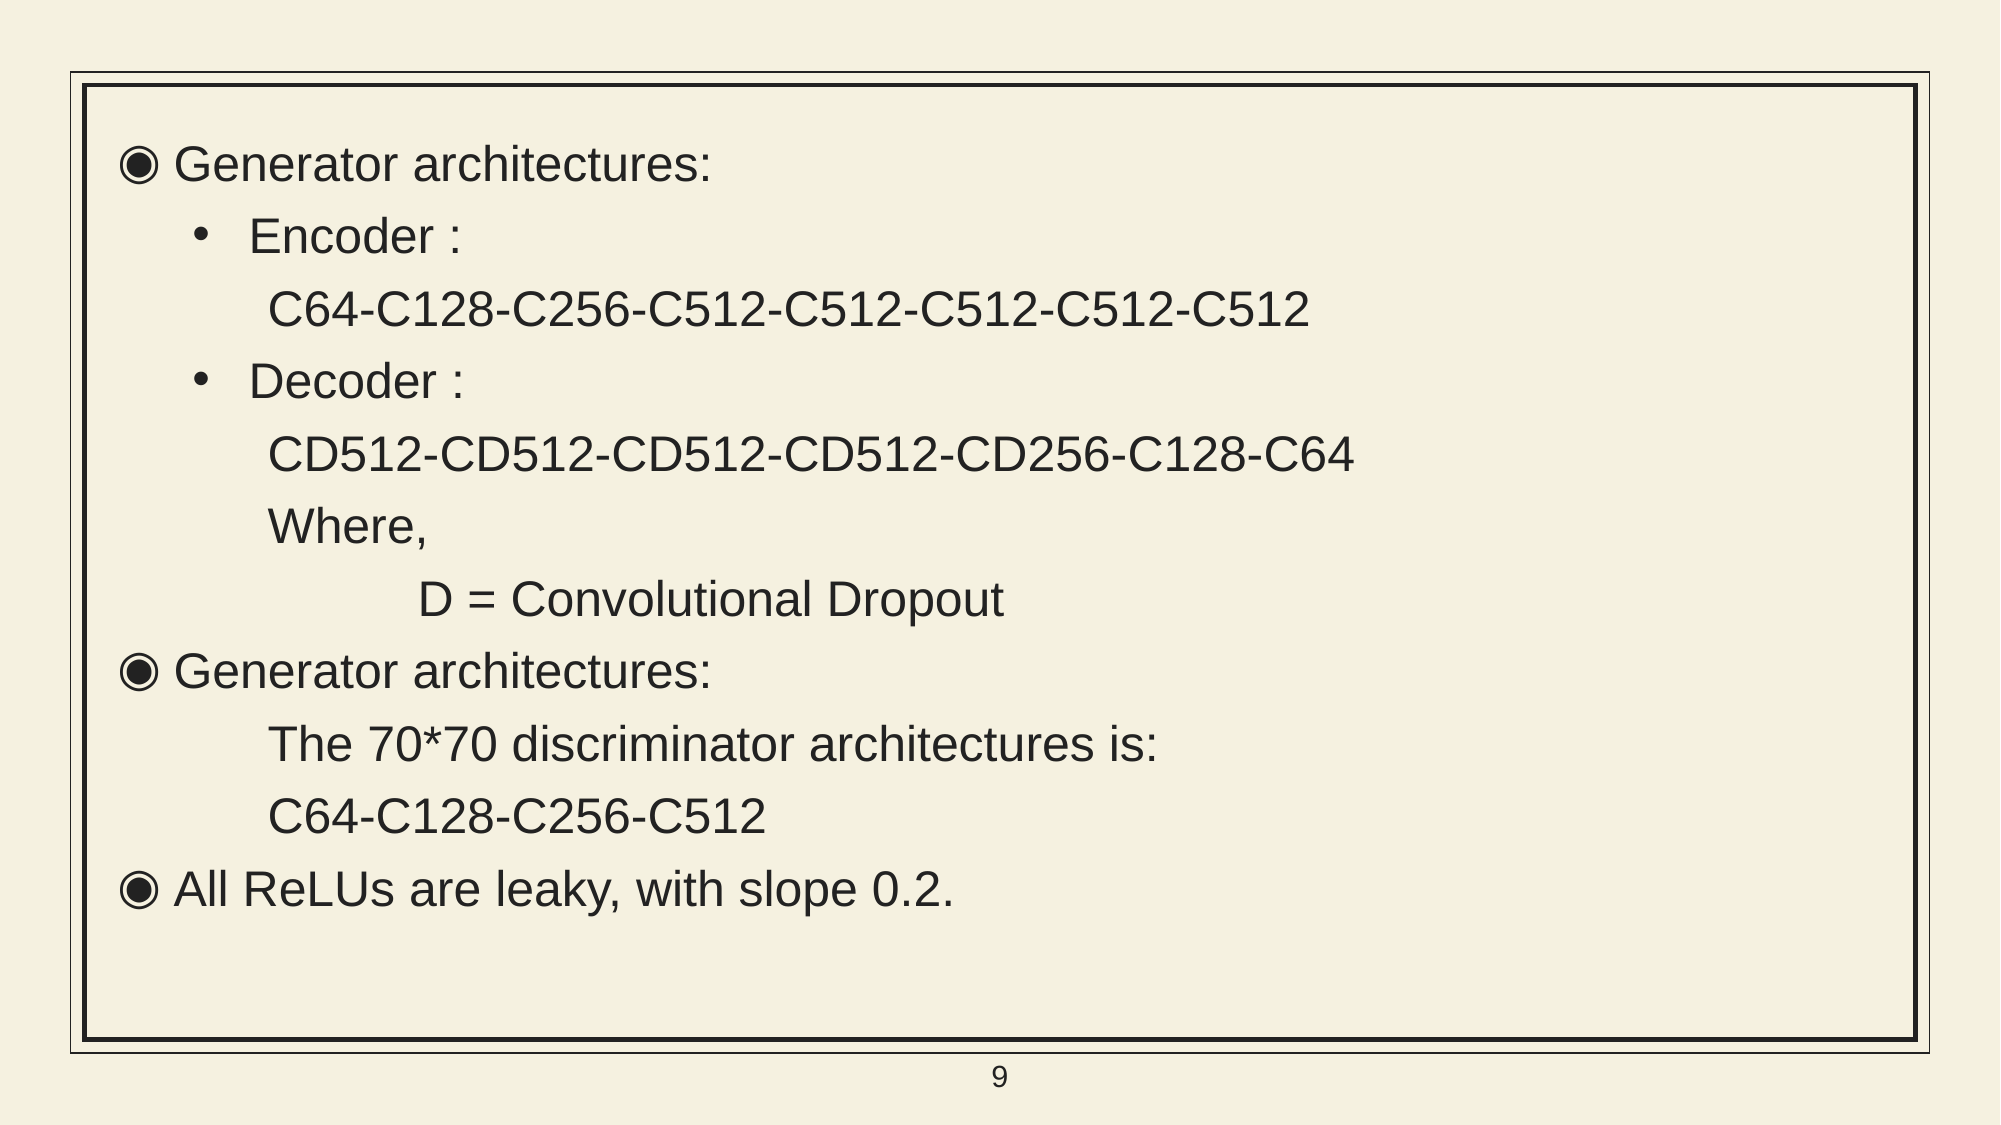

Generator architectures:
Encoder :
	C64-C128-C256-C512-C512-C512-C512-C512
Decoder :
	CD512-CD512-CD512-CD512-CD256-C128-C64
	Where,
		D = Convolutional Dropout
Generator architectures:
	The 70*70 discriminator architectures is:
	C64-C128-C256-C512
All ReLUs are leaky, with slope 0.2.
9